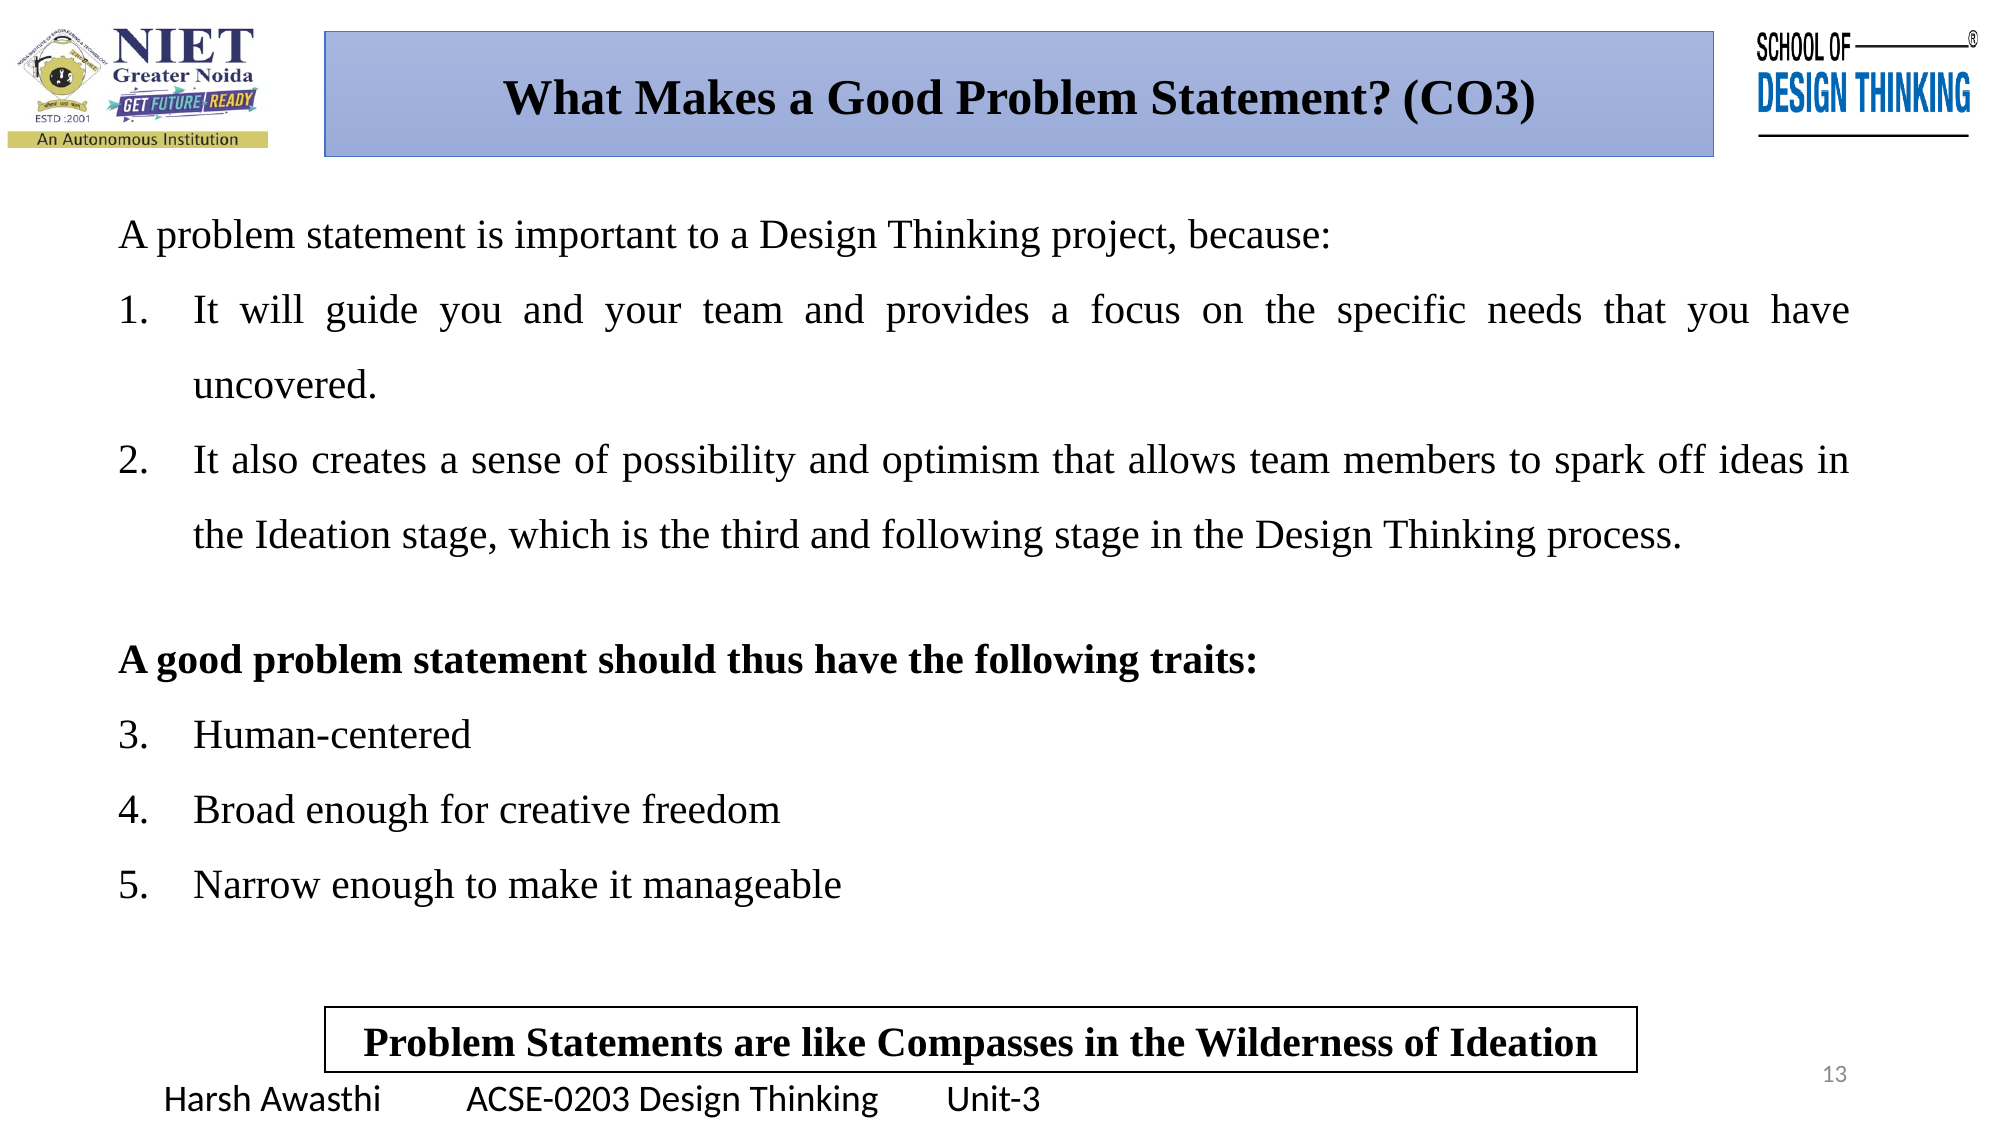

What Makes a Good Problem Statement?	(CO3)
A problem statement is important to a Design Thinking project, because:
It will guide you and your team and provides a focus on the specific needs that you have uncovered.
It also creates a sense of possibility and optimism that allows team members to spark off ideas in the Ideation stage, which is the third and following stage in the Design Thinking process.

A good problem statement should thus have the following traits:
Human-centered
Broad enough for creative freedom
Narrow enough to make it manageable

Problem Statements are like Compasses in the Wilderness of Ideation
13
Harsh Awasthi          ACSE-0203 Design Thinking        Unit-3